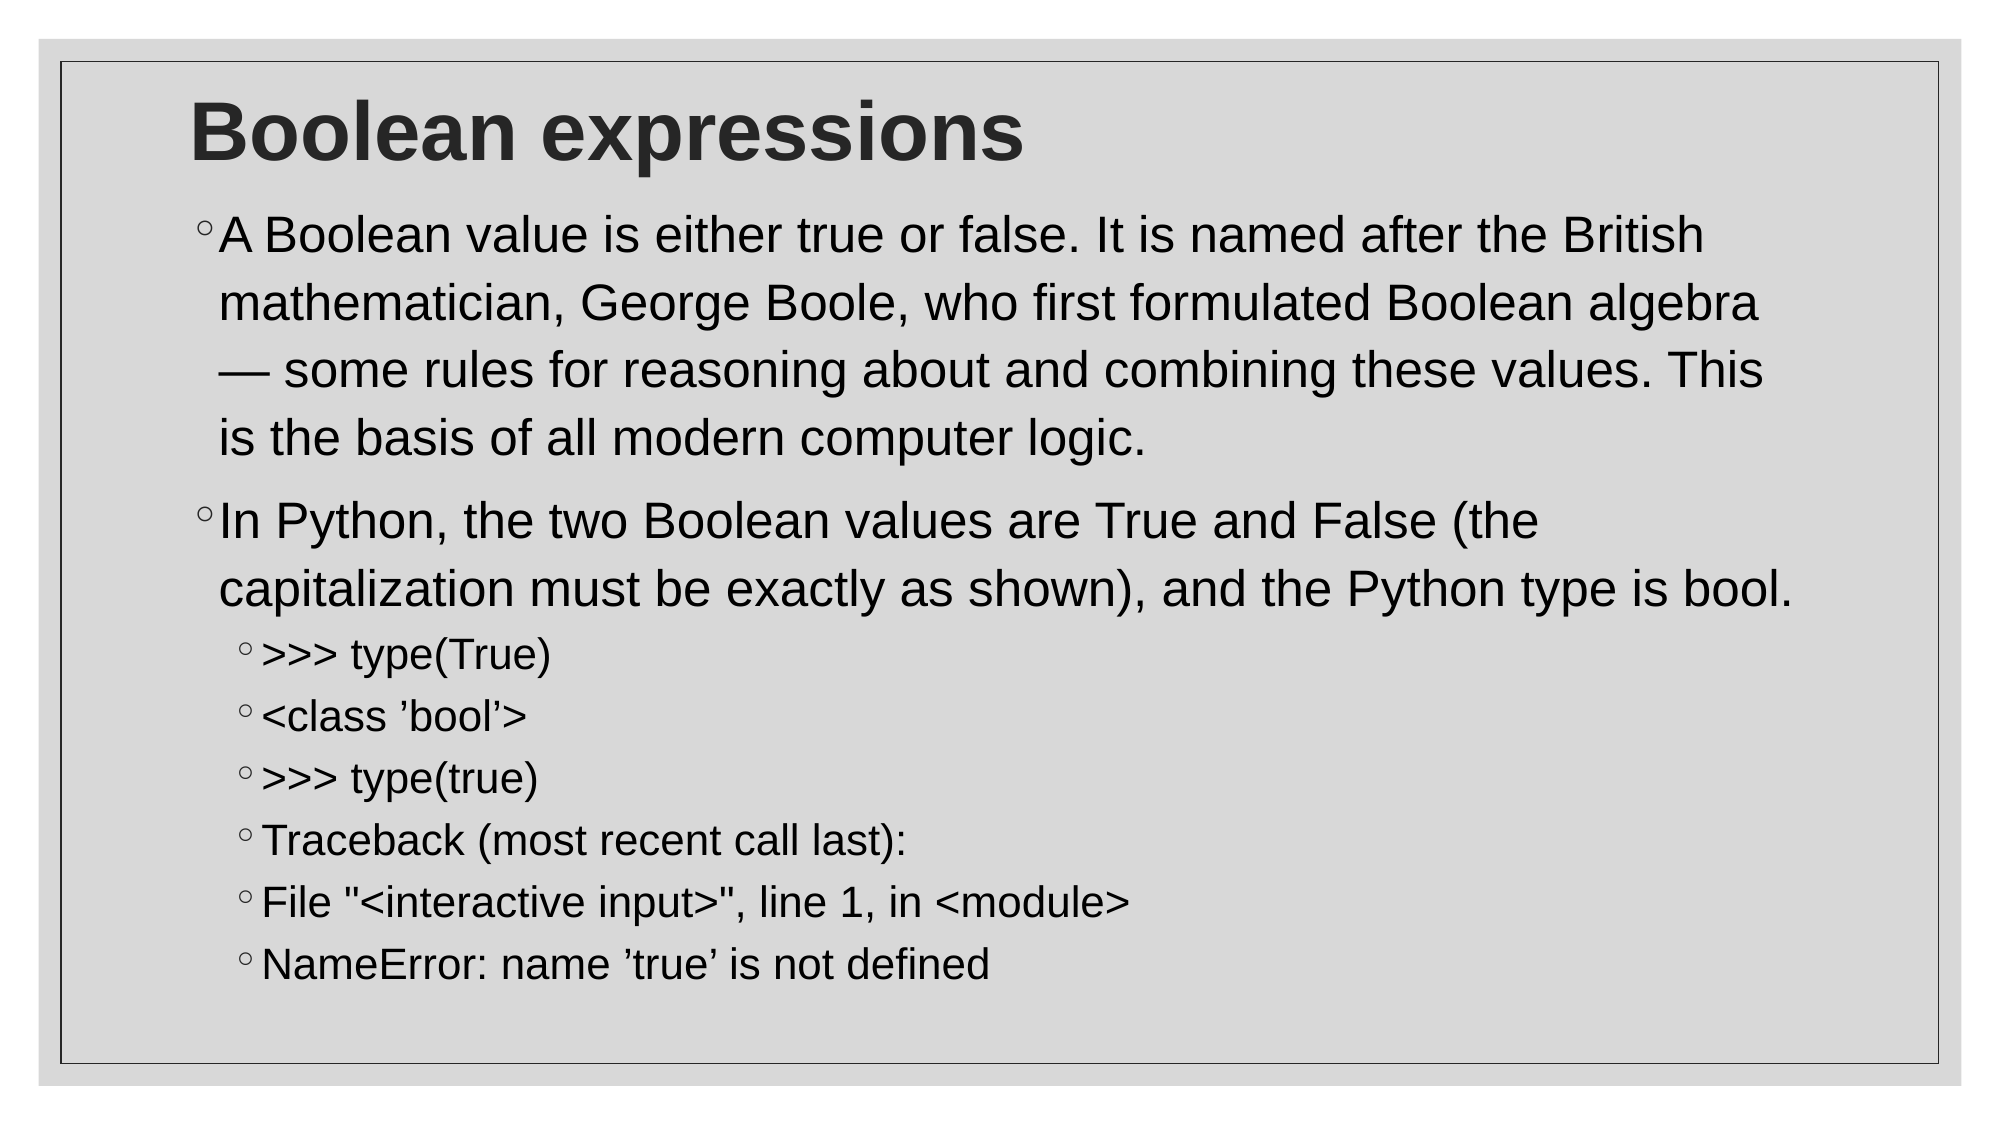

# Boolean expressions
A Boolean value is either true or false. It is named after the British mathematician, George Boole, who first formulated Boolean algebra — some rules for reasoning about and combining these values. This is the basis of all modern computer logic.
In Python, the two Boolean values are True and False (the capitalization must be exactly as shown), and the Python type is bool.
>>> type(True)
<class ’bool’>
>>> type(true)
Traceback (most recent call last):
File "<interactive input>", line 1, in <module>
NameError: name ’true’ is not defined